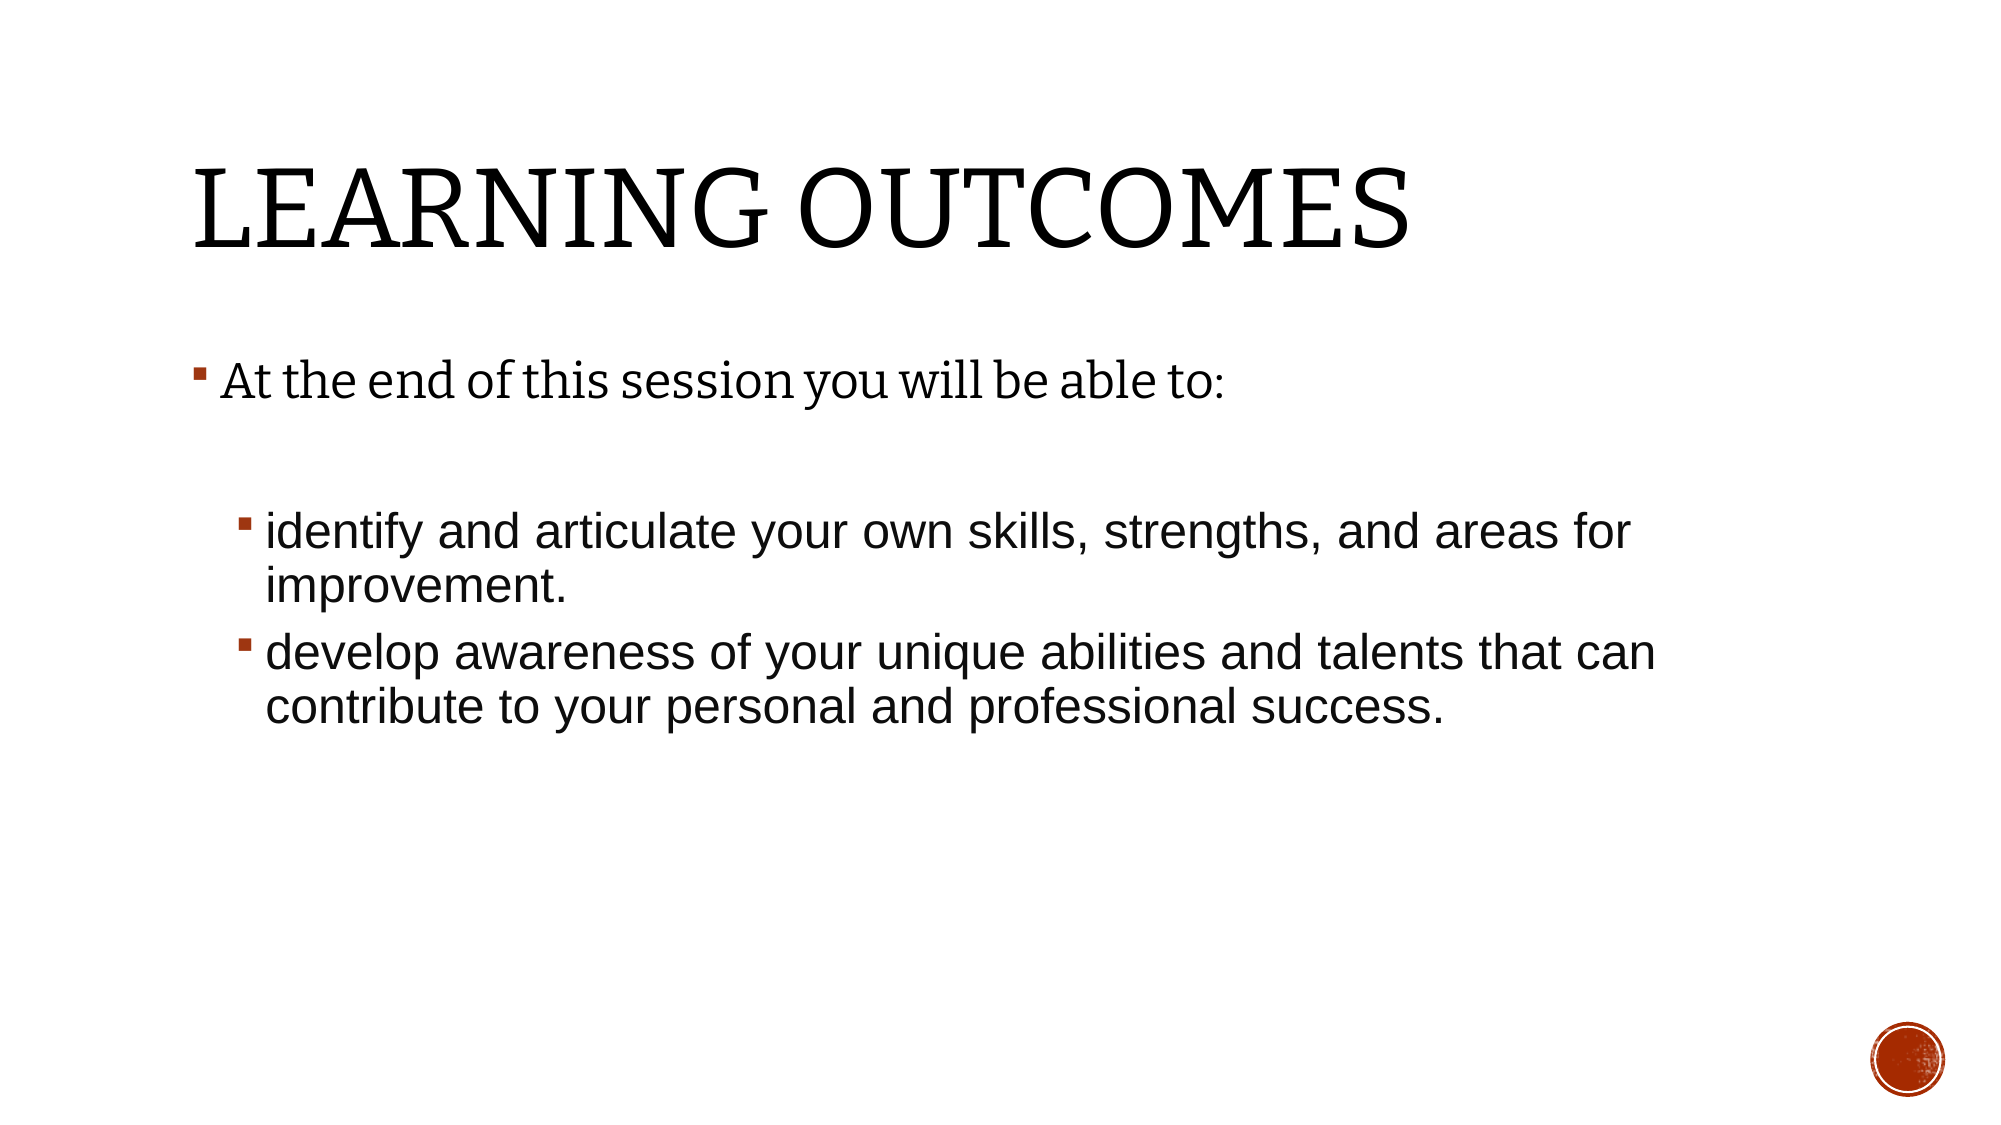

# Learning Outcomes
At the end of this session you will be able to:

identify and articulate your own skills, strengths, and areas for improvement.
develop awareness of your unique abilities and talents that can contribute to your personal and professional success.